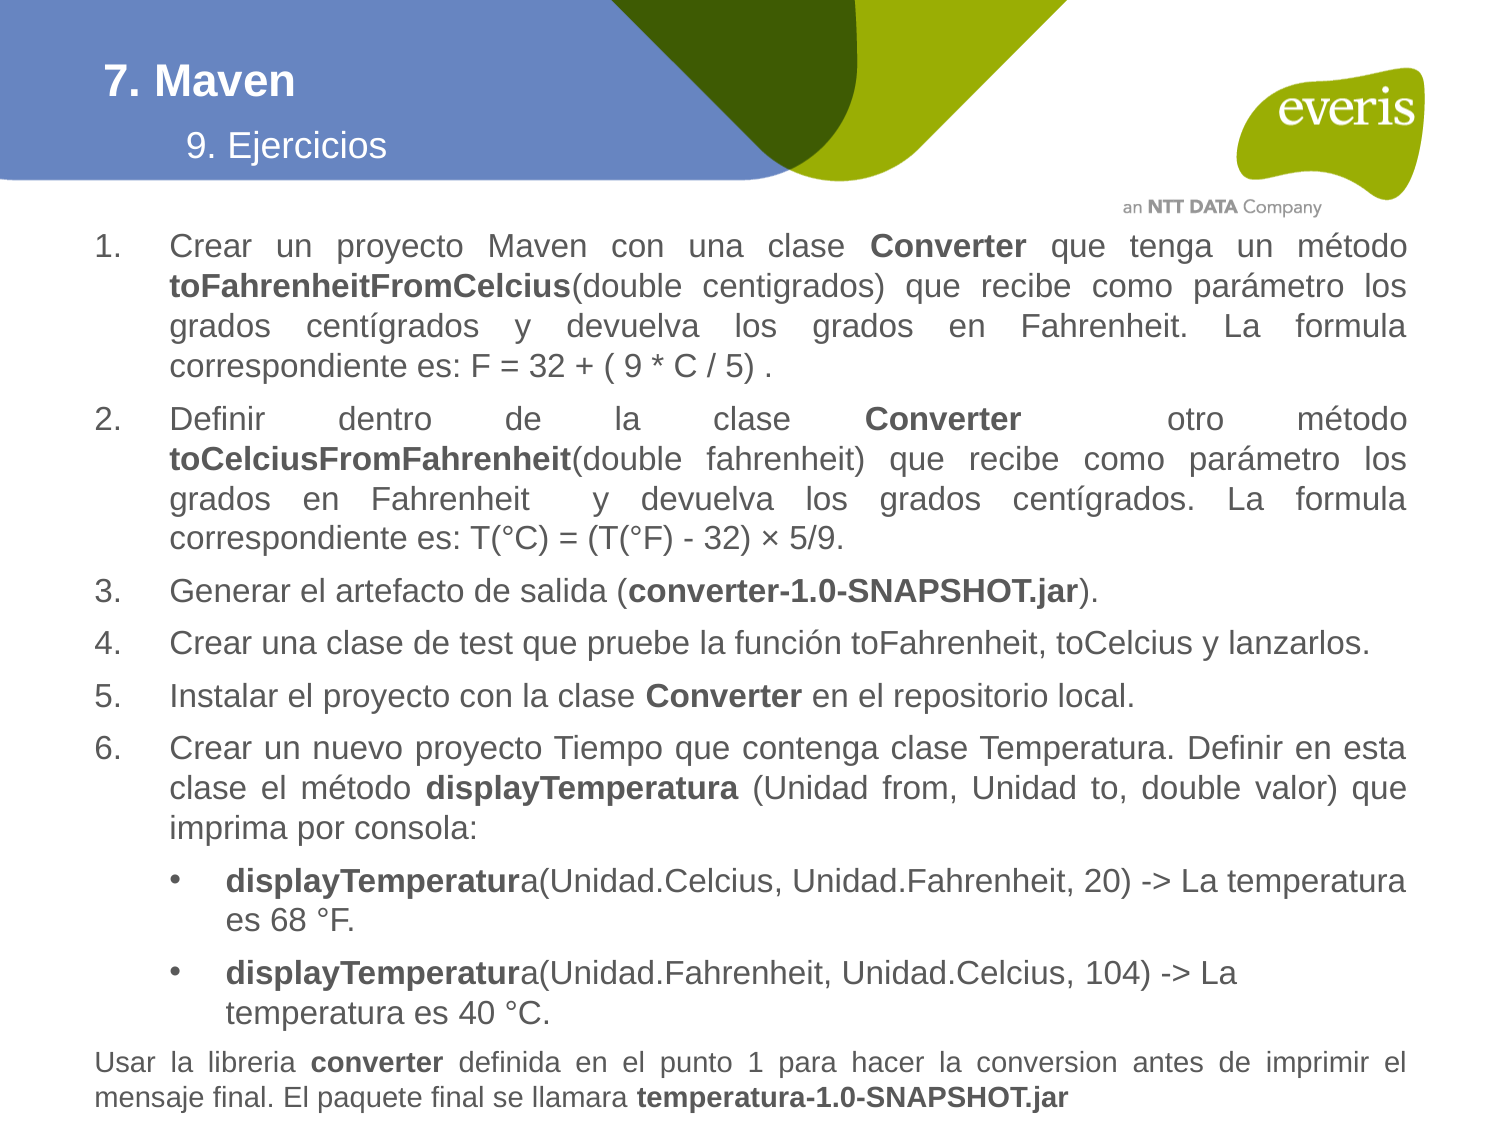

7. Maven

9. Ejercicios
Crear un proyecto Maven con una clase Converter que tenga un método toFahrenheitFromCelcius(double centigrados) que recibe como parámetro los grados centígrados y devuelva los grados en Fahrenheit. La formula correspondiente es: F = 32 + ( 9 * C / 5) .
Definir dentro de la clase Converter  otro método toCelciusFromFahrenheit(double fahrenheit) que recibe como parámetro los grados en Fahrenheit  y devuelva los grados centígrados. La formula correspondiente es: T(°C) = (T(°F) - 32) × 5/9.
Generar el artefacto de salida (converter-1.0-SNAPSHOT.jar).
Crear una clase de test que pruebe la función toFahrenheit, toCelcius y lanzarlos.
Instalar el proyecto con la clase Converter en el repositorio local.
Crear un nuevo proyecto Tiempo que contenga clase Temperatura. Definir en esta clase el método displayTemperatura (Unidad from, Unidad to, double valor) que imprima por consola:
displayTemperatura(Unidad.Celcius, Unidad.Fahrenheit, 20) -> La temperatura es 68 °F.
displayTemperatura(Unidad.Fahrenheit, Unidad.Celcius, 104) -> La temperatura es 40 °C.
Usar la libreria converter definida en el punto 1 para hacer la conversion antes de imprimir el mensaje final. El paquete final se llamara temperatura-1.0-SNAPSHOT.jar